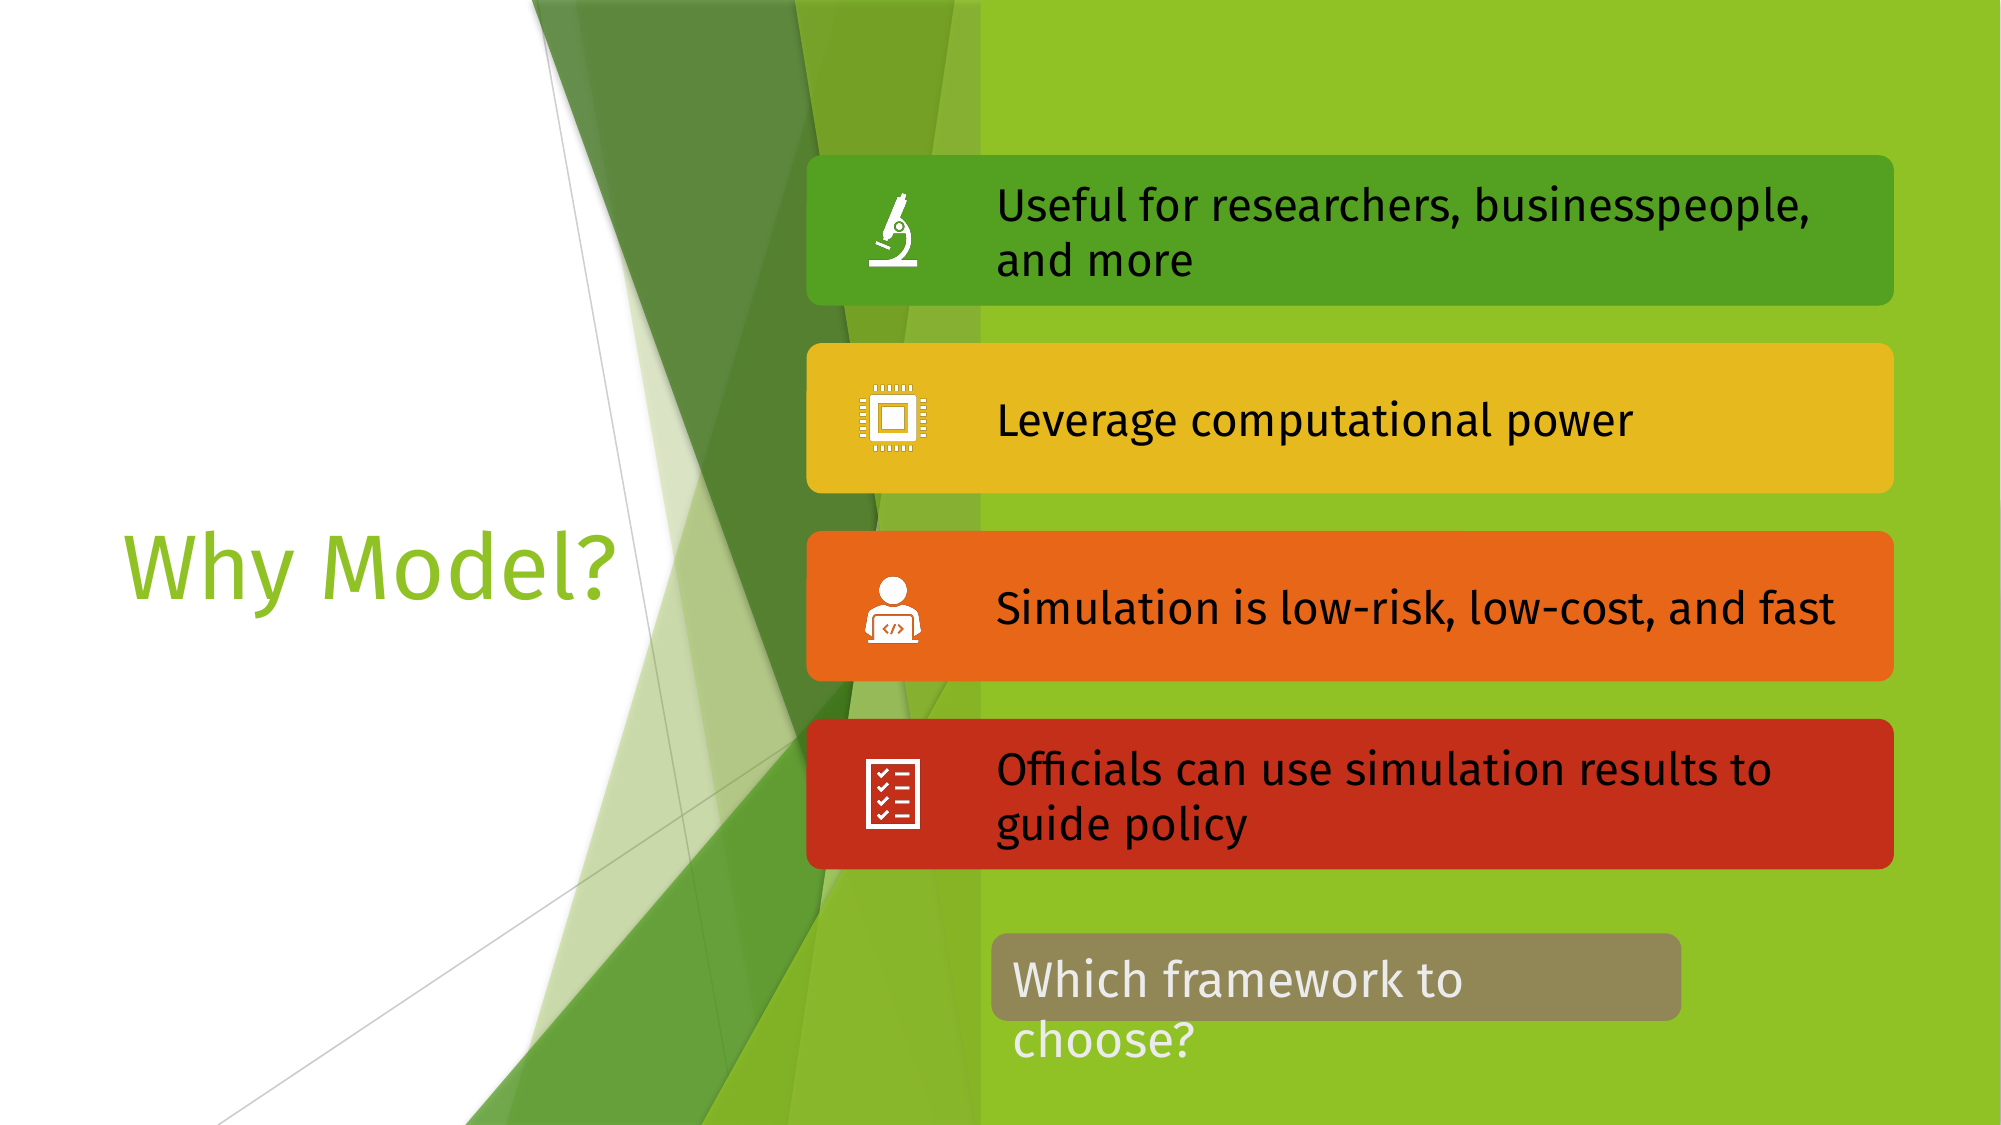

Useful for researchers, businesspeople, and more
Leverage computational power
Simulation is low-risk, low-cost, and fast
Officials can use simulation results to guide policy
# Why Model?

Which framework to choose?